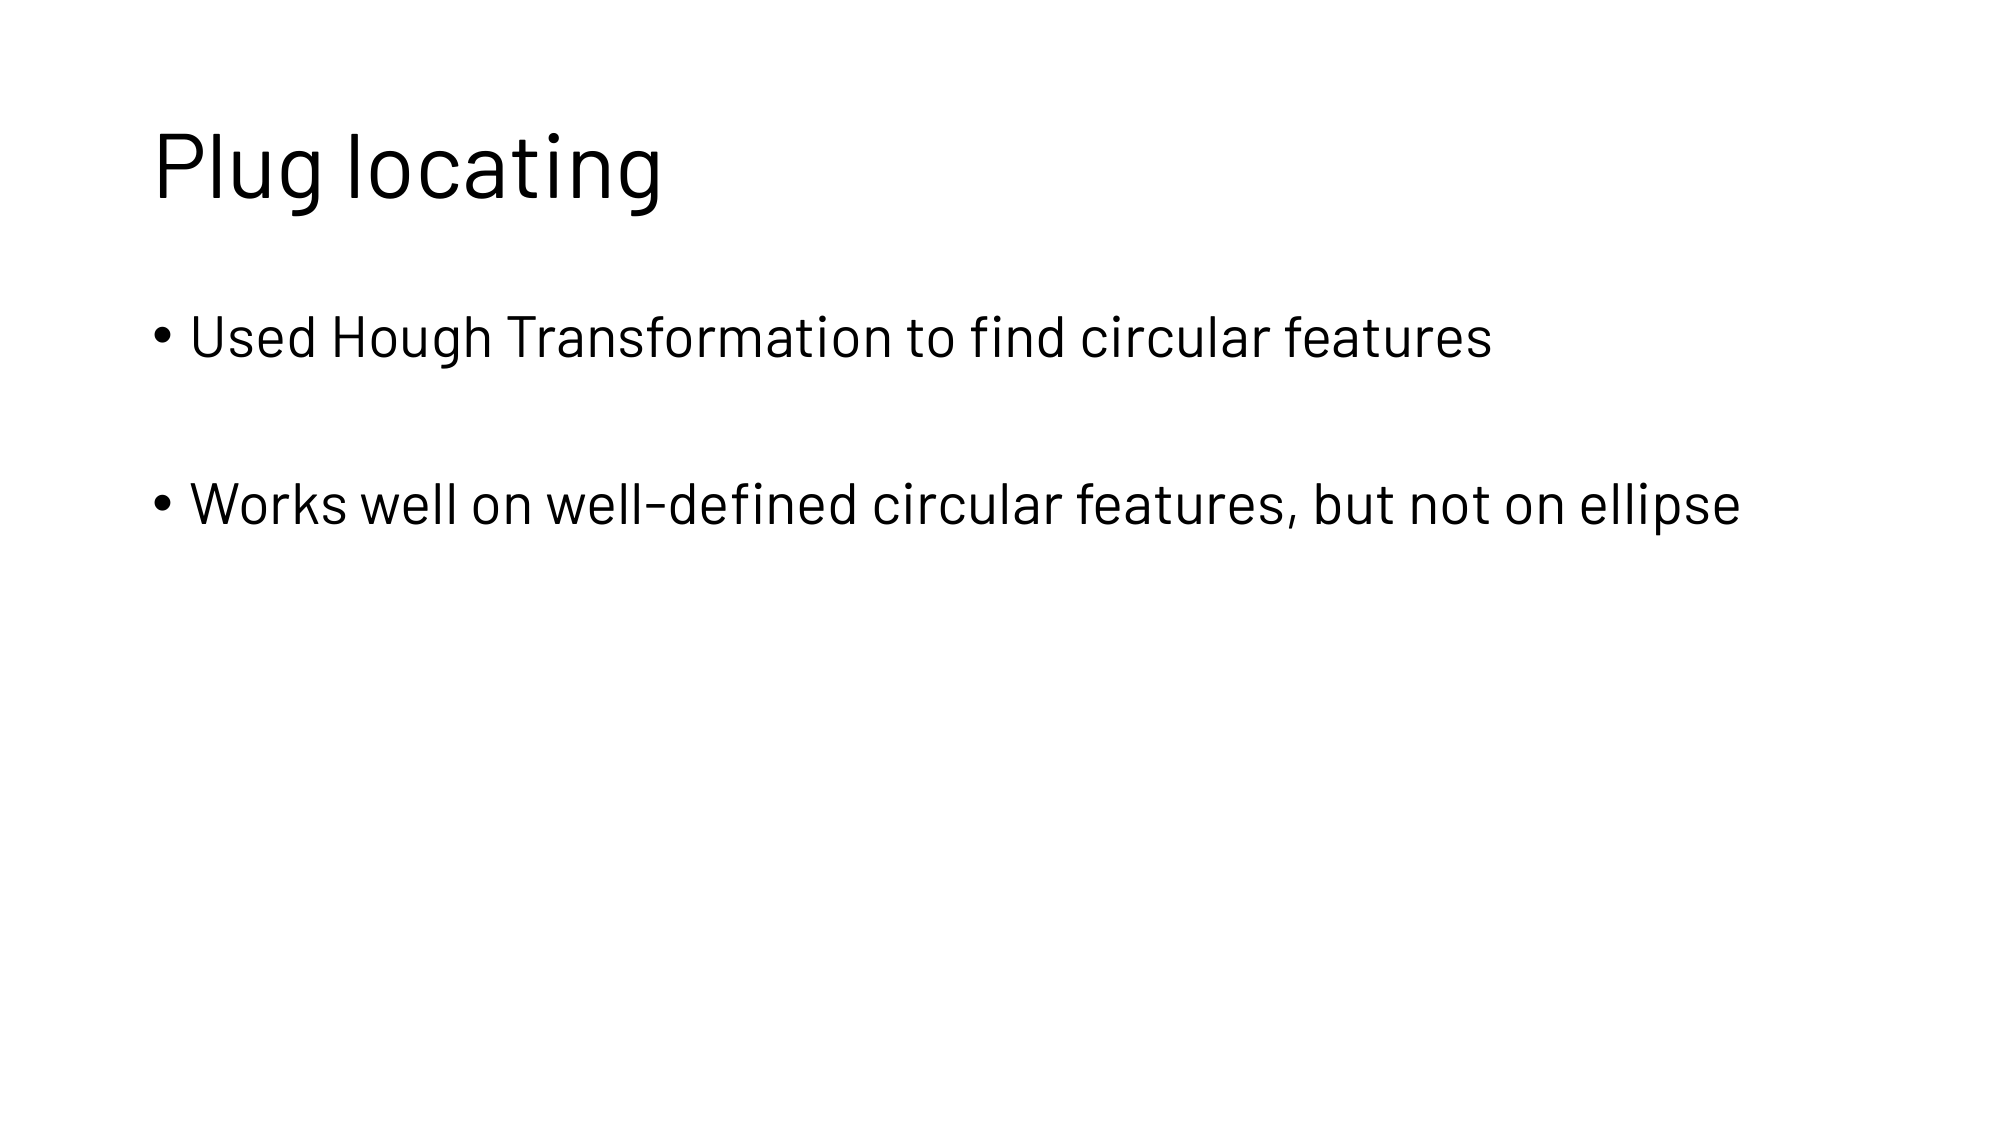

# Plug locating
Used Hough Transformation to find circular features

Works well on well-defined circular features, but not on ellipse